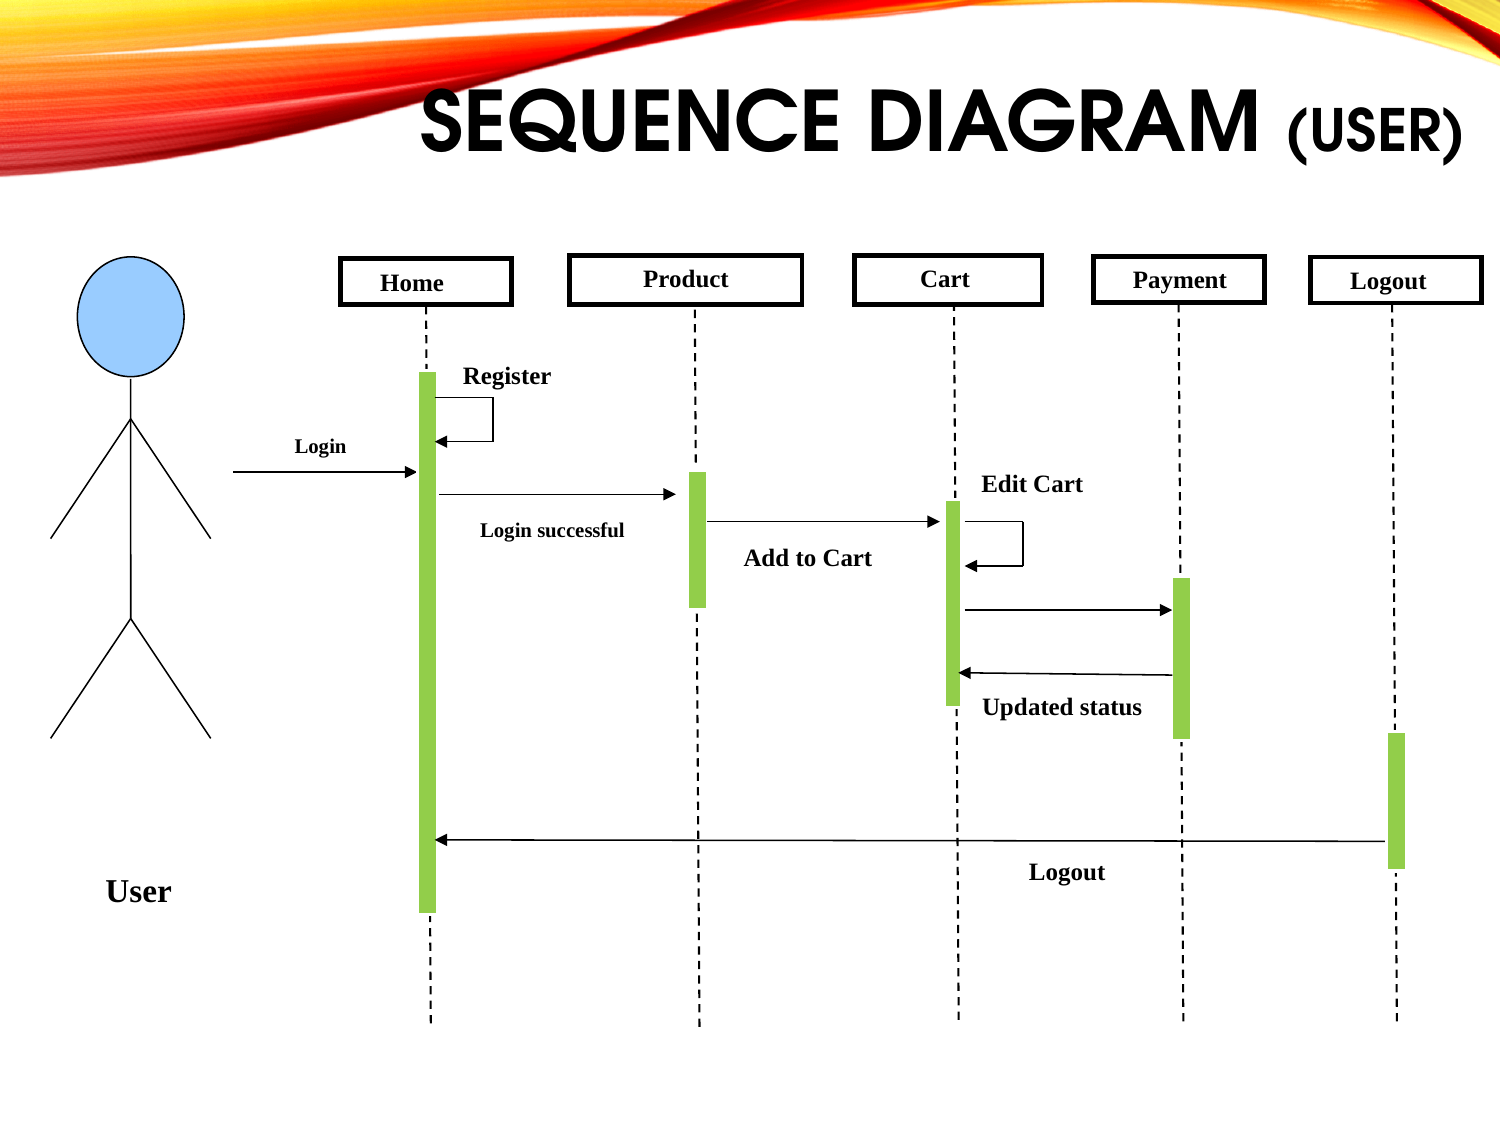

# SEQUENCE DIAGRAM (User)
Product
Cart
    Payment

    Home

 Login
    Logout

Register

Edit Cart

 Login successful
Add to Cart

Updated status

Logout
 User